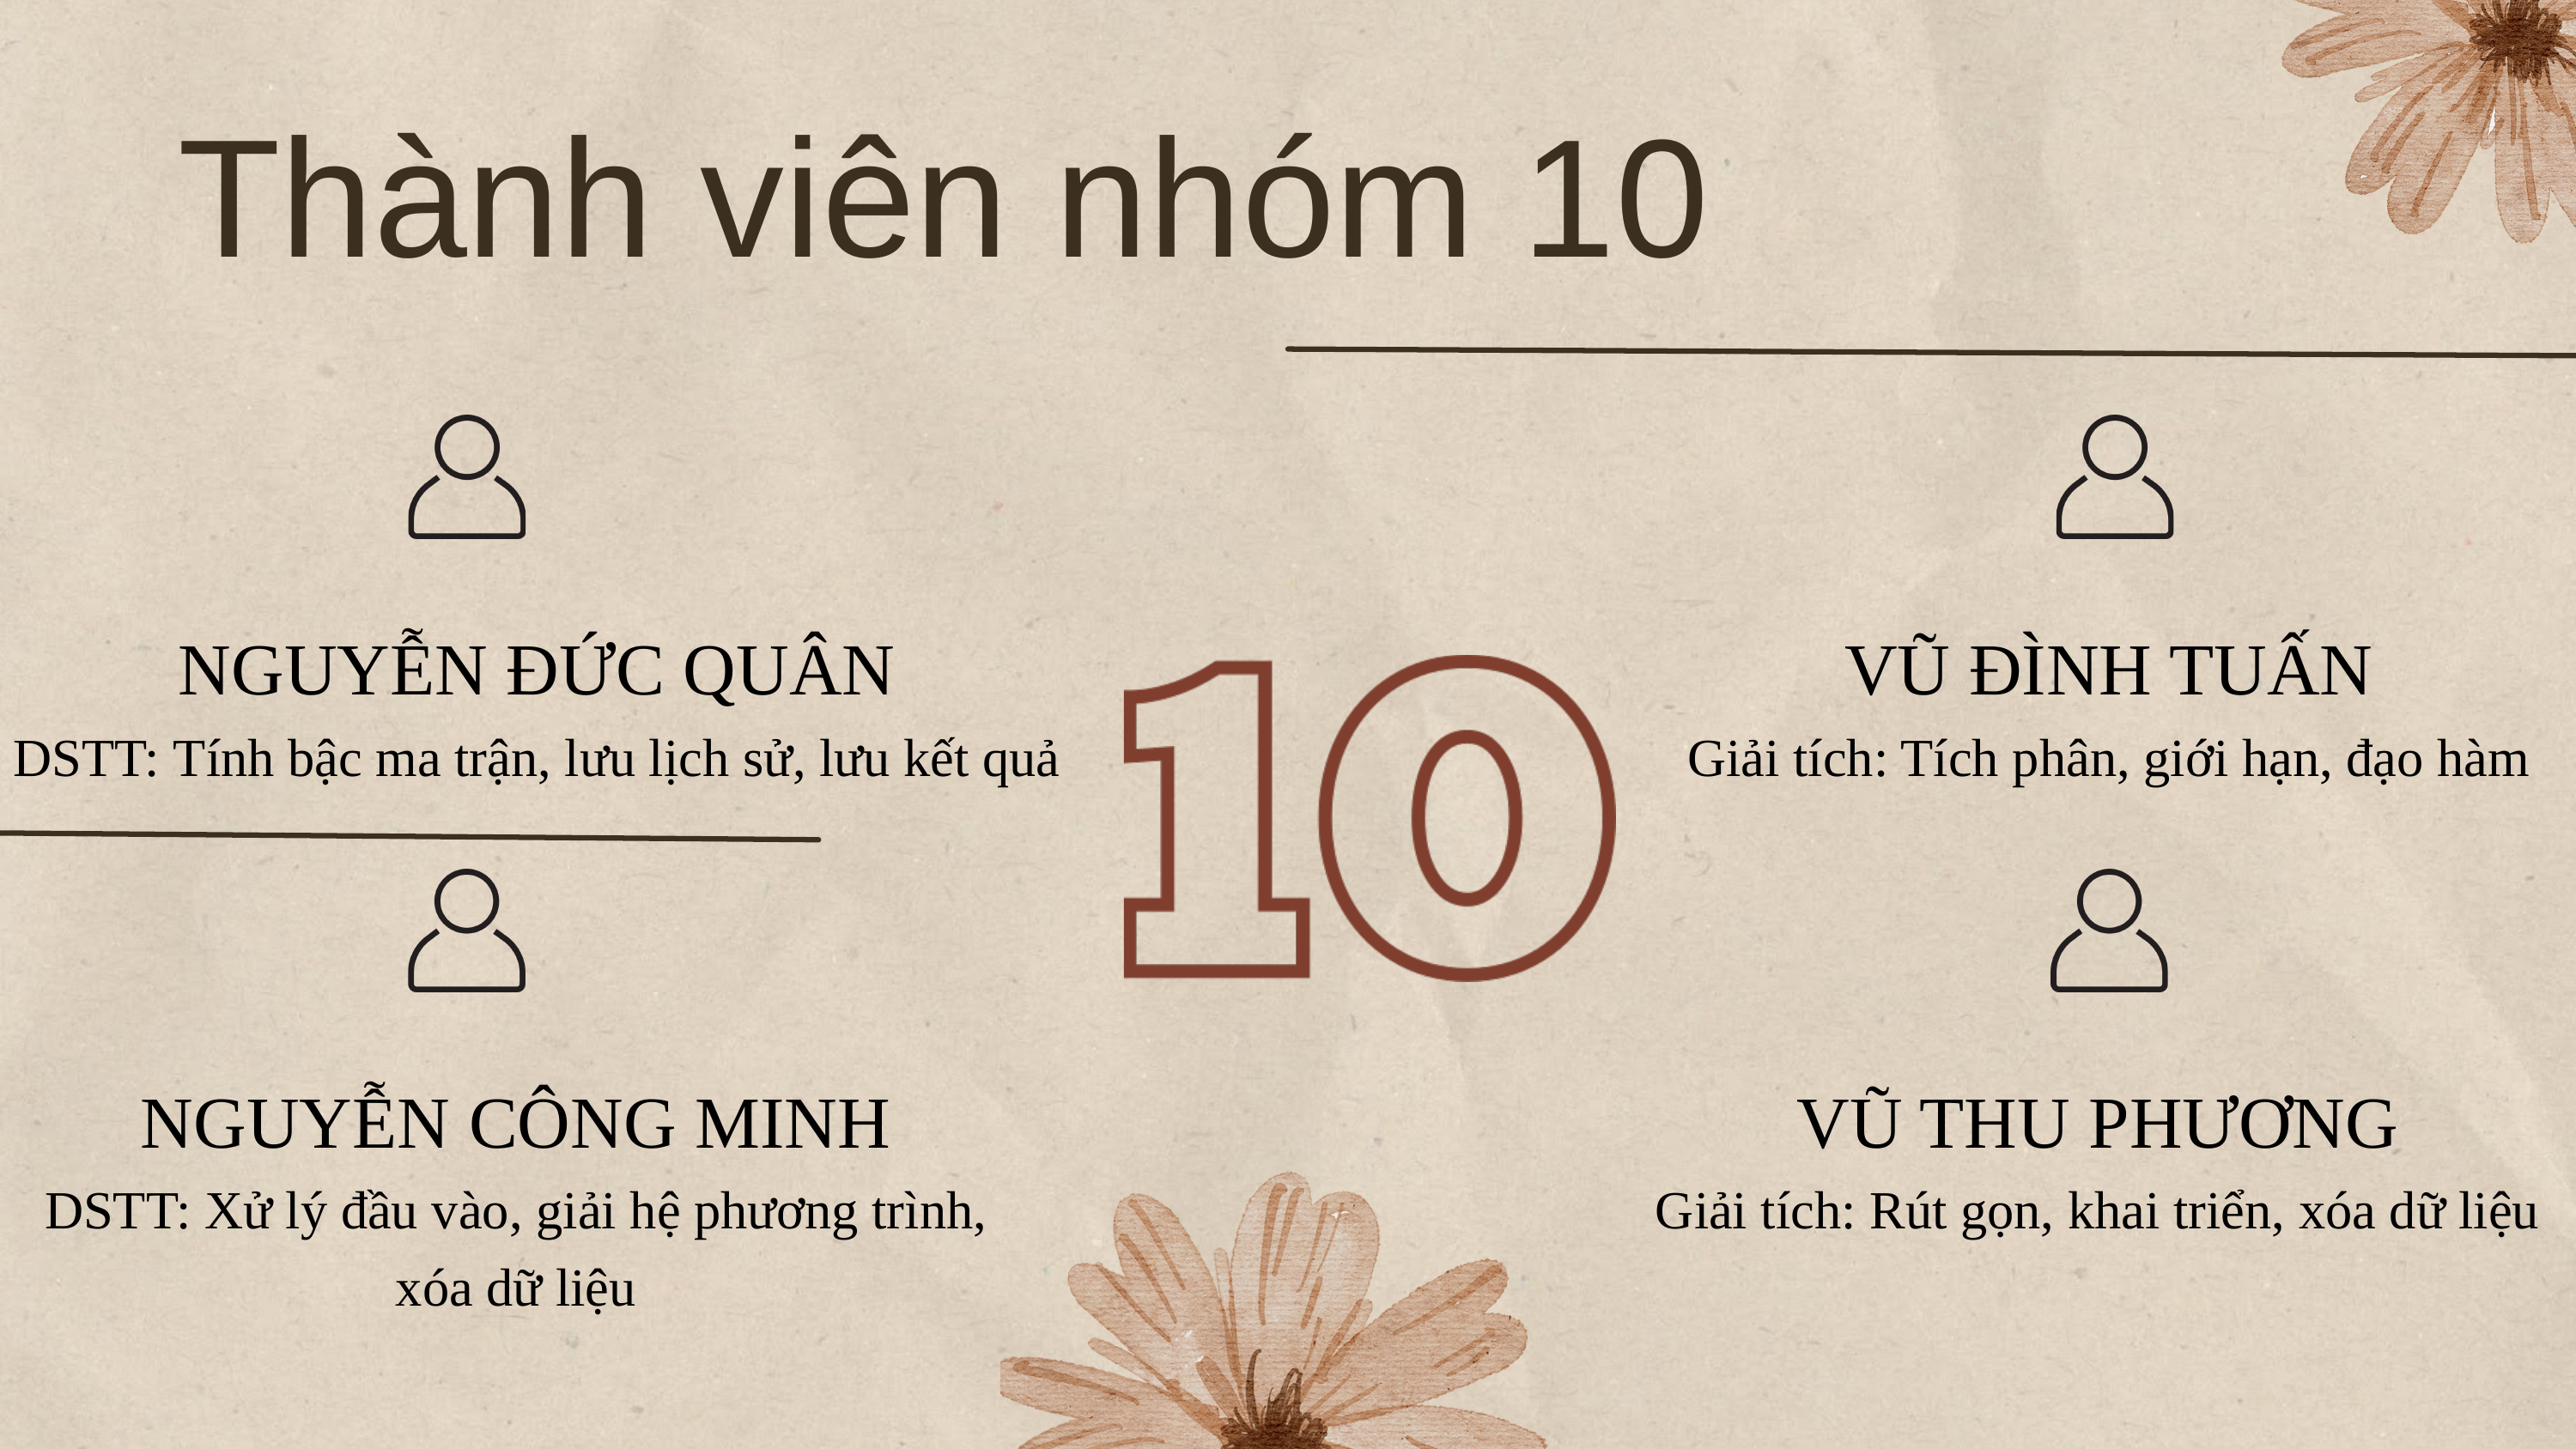

Thành viên nhóm 10

NGUYỄN ĐỨC QUÂN
DSTT: Tính bậc ma trận, lưu lịch sử, lưu kết quả
VŨ ĐÌNH TUẤN
Giải tích: Tích phân, giới hạn, đạo hàm

NGUYỄN CÔNG MINH
DSTT: Xử lý đầu vào, giải hệ phương trình, xóa dữ liệu
VŨ THU PHƯƠNG
Giải tích: Rút gọn, khai triển, xóa dữ liệu